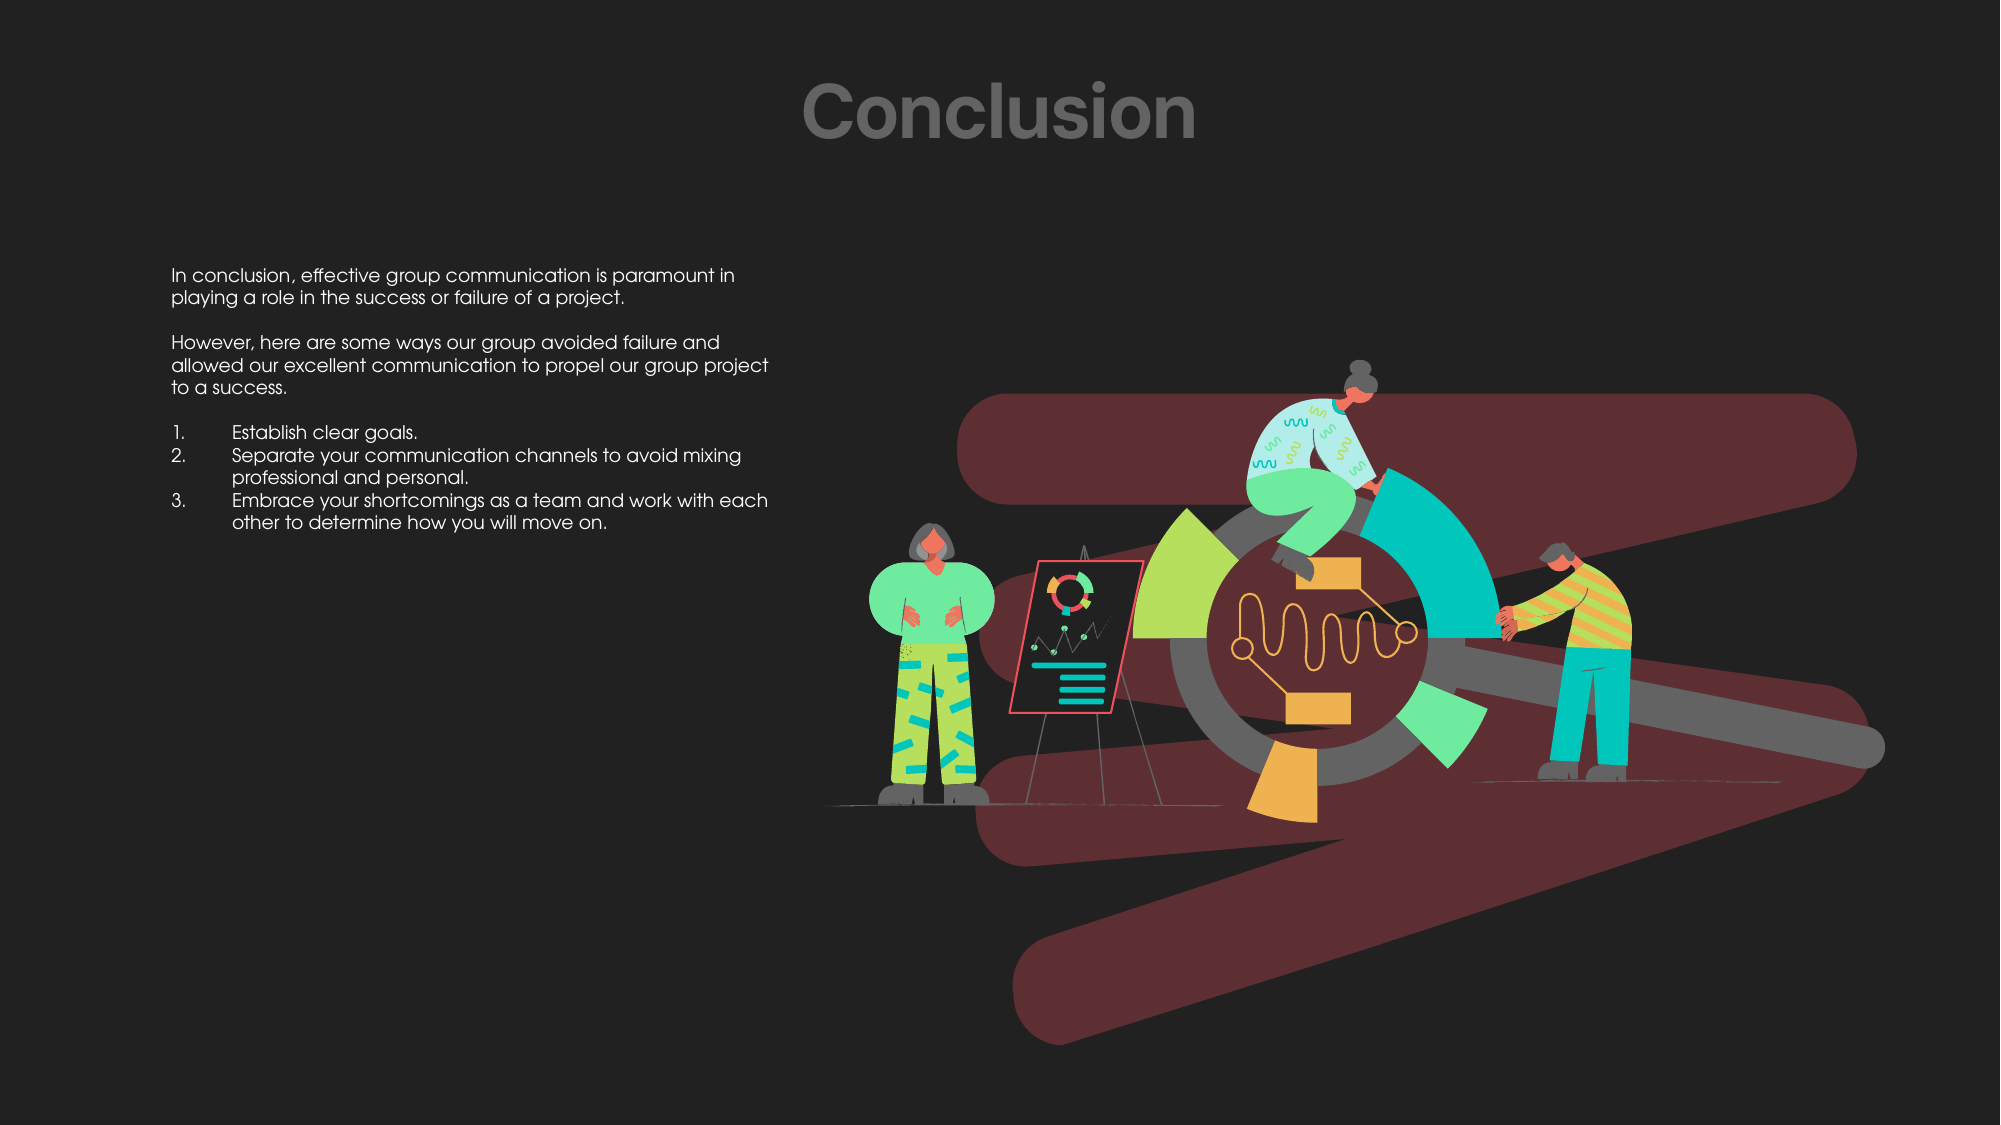

Conclusion
In conclusion, effective group communication is paramount in playing a role in the success or failure of a project.

However, here are some ways our group avoided failure and allowed our excellent communication to propel our group project to a success.

Establish clear goals.
Separate your communication channels to avoid mixing professional and personal.
Embrace your shortcomings as a team and work with each other to determine how you will move on.